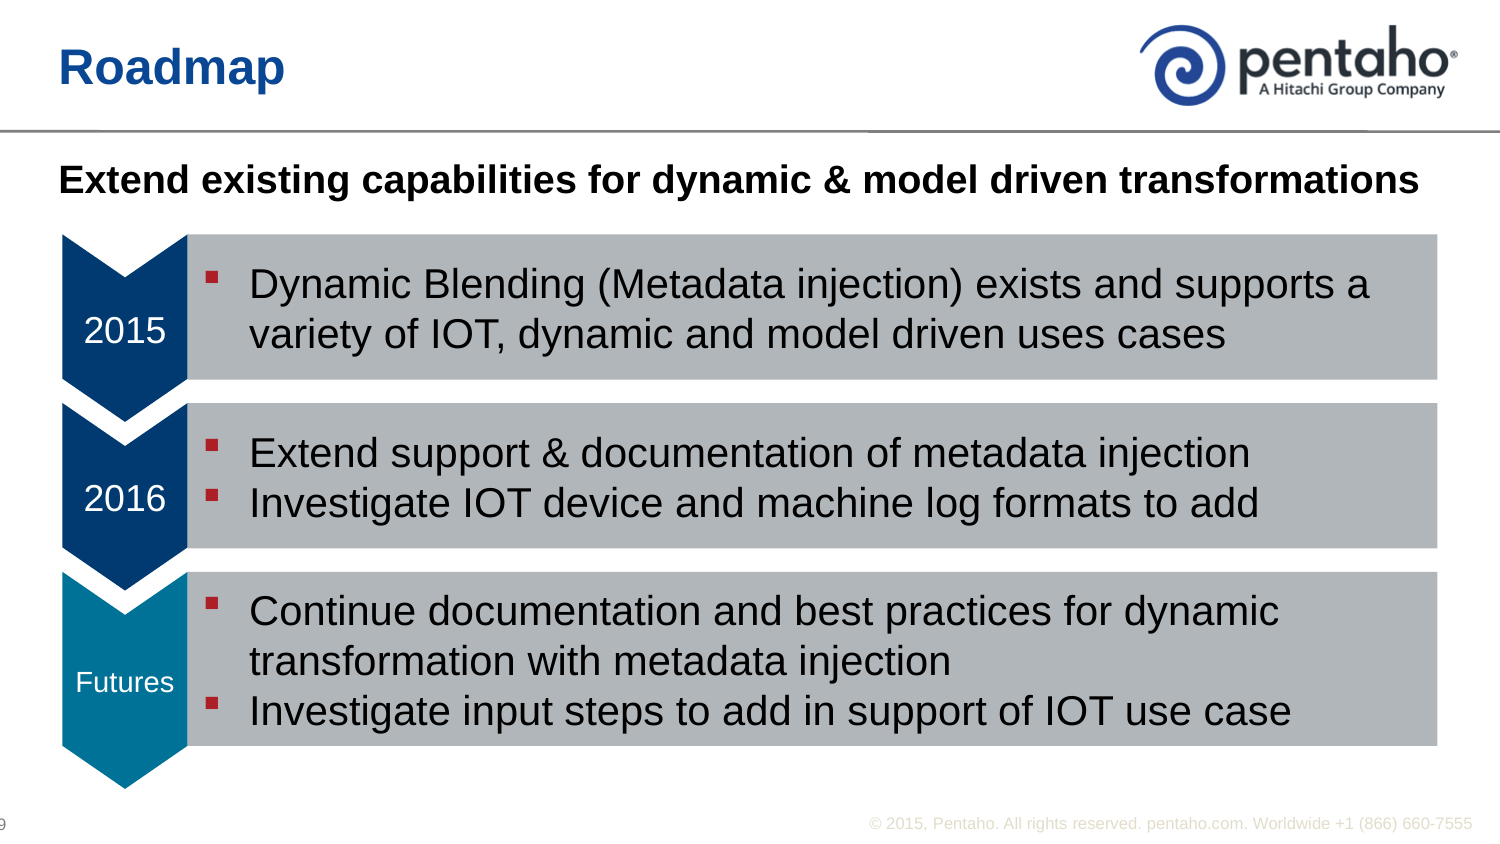

# Roadmap
Extend existing capabilities for dynamic & model driven transformations
Dynamic Blending (Metadata injection) exists and supports a variety of IOT, dynamic and model driven uses cases
2015
Extend support & documentation of metadata injection
Investigate IOT device and machine log formats to add
2016
Continue documentation and best practices for dynamic transformation with metadata injection
Investigate input steps to add in support of IOT use case
Futures